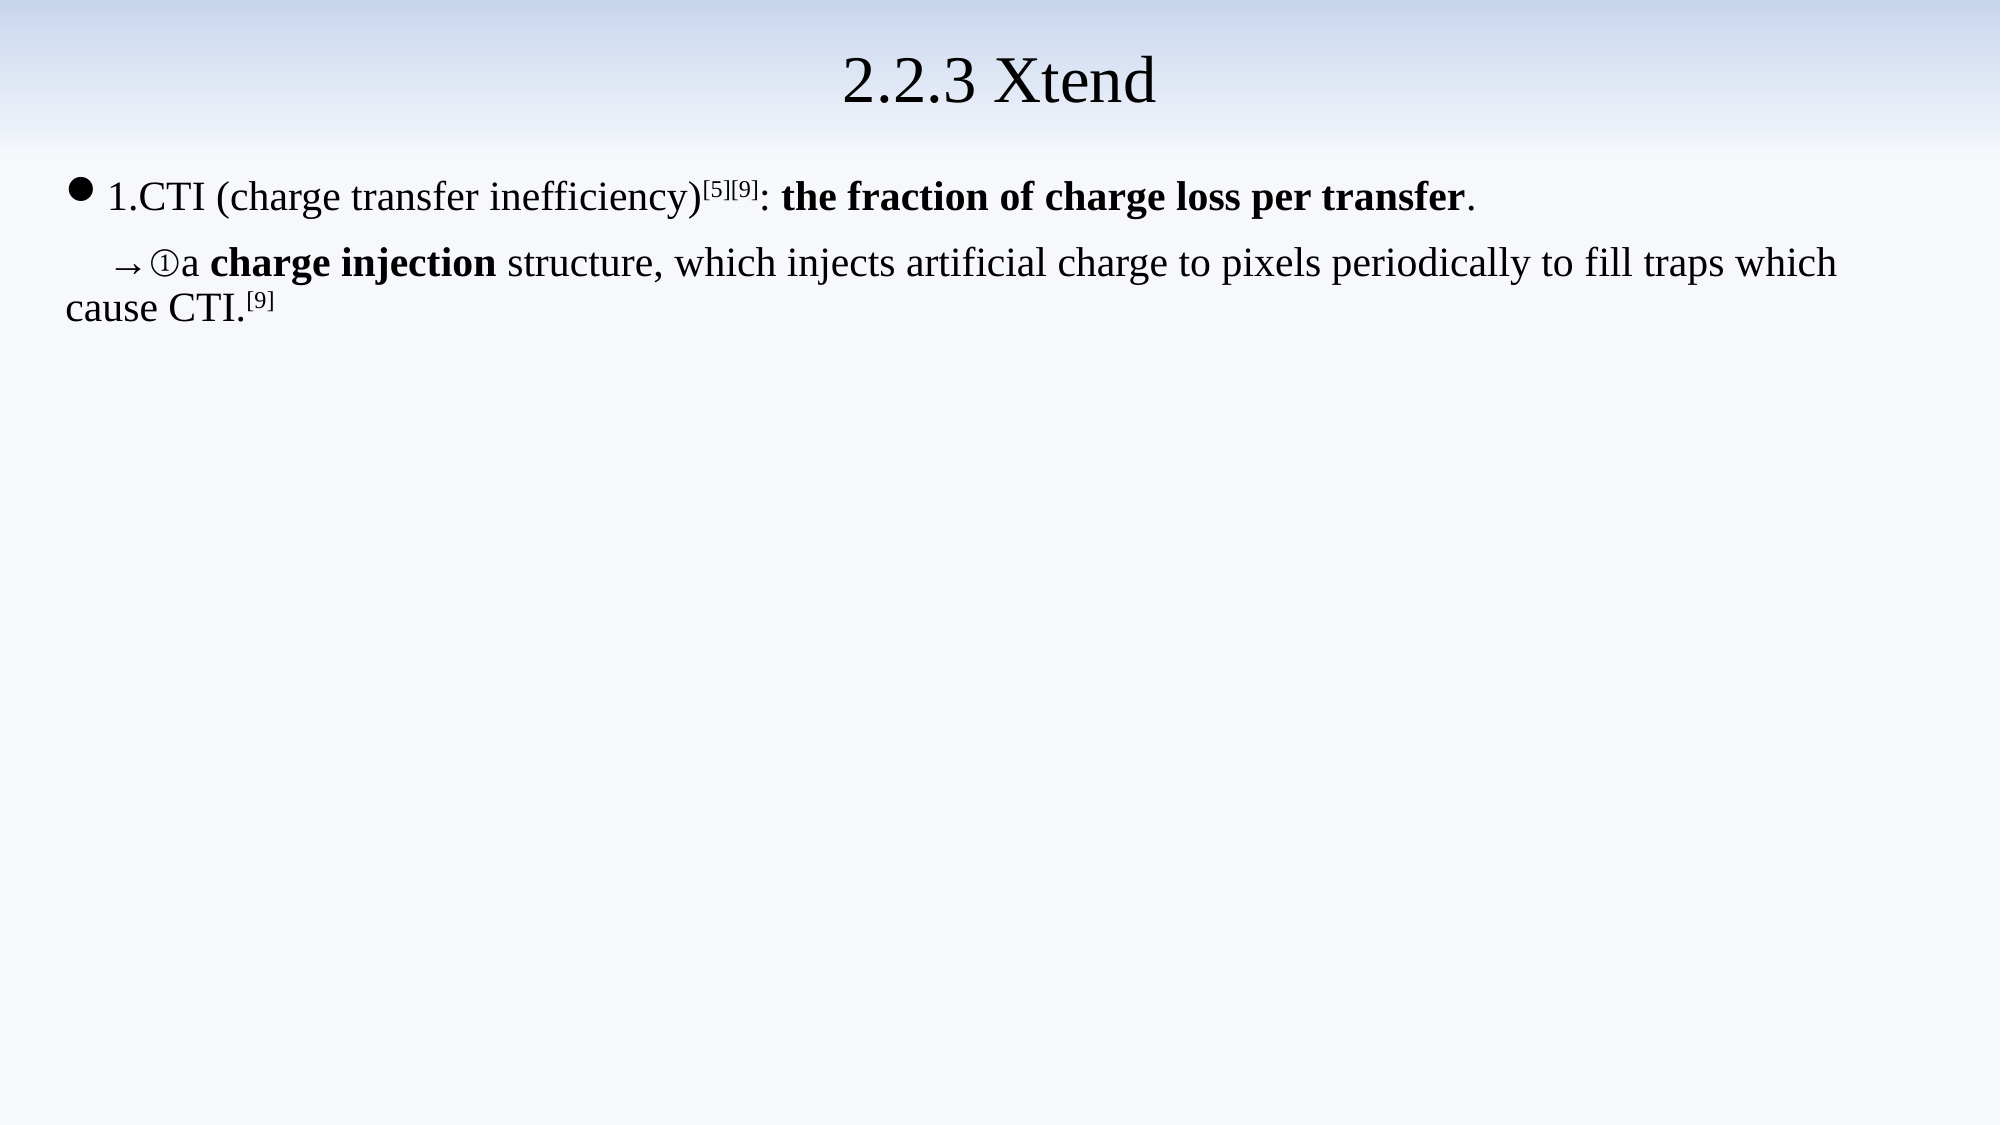

# 2.2.3 Xtend
1.CTI (charge transfer inefficiency)[5][9]: the fraction of charge loss per transfer.
    →①a charge injection structure, which injects artificial charge to pixels periodically to fill traps which cause CTI.[9]